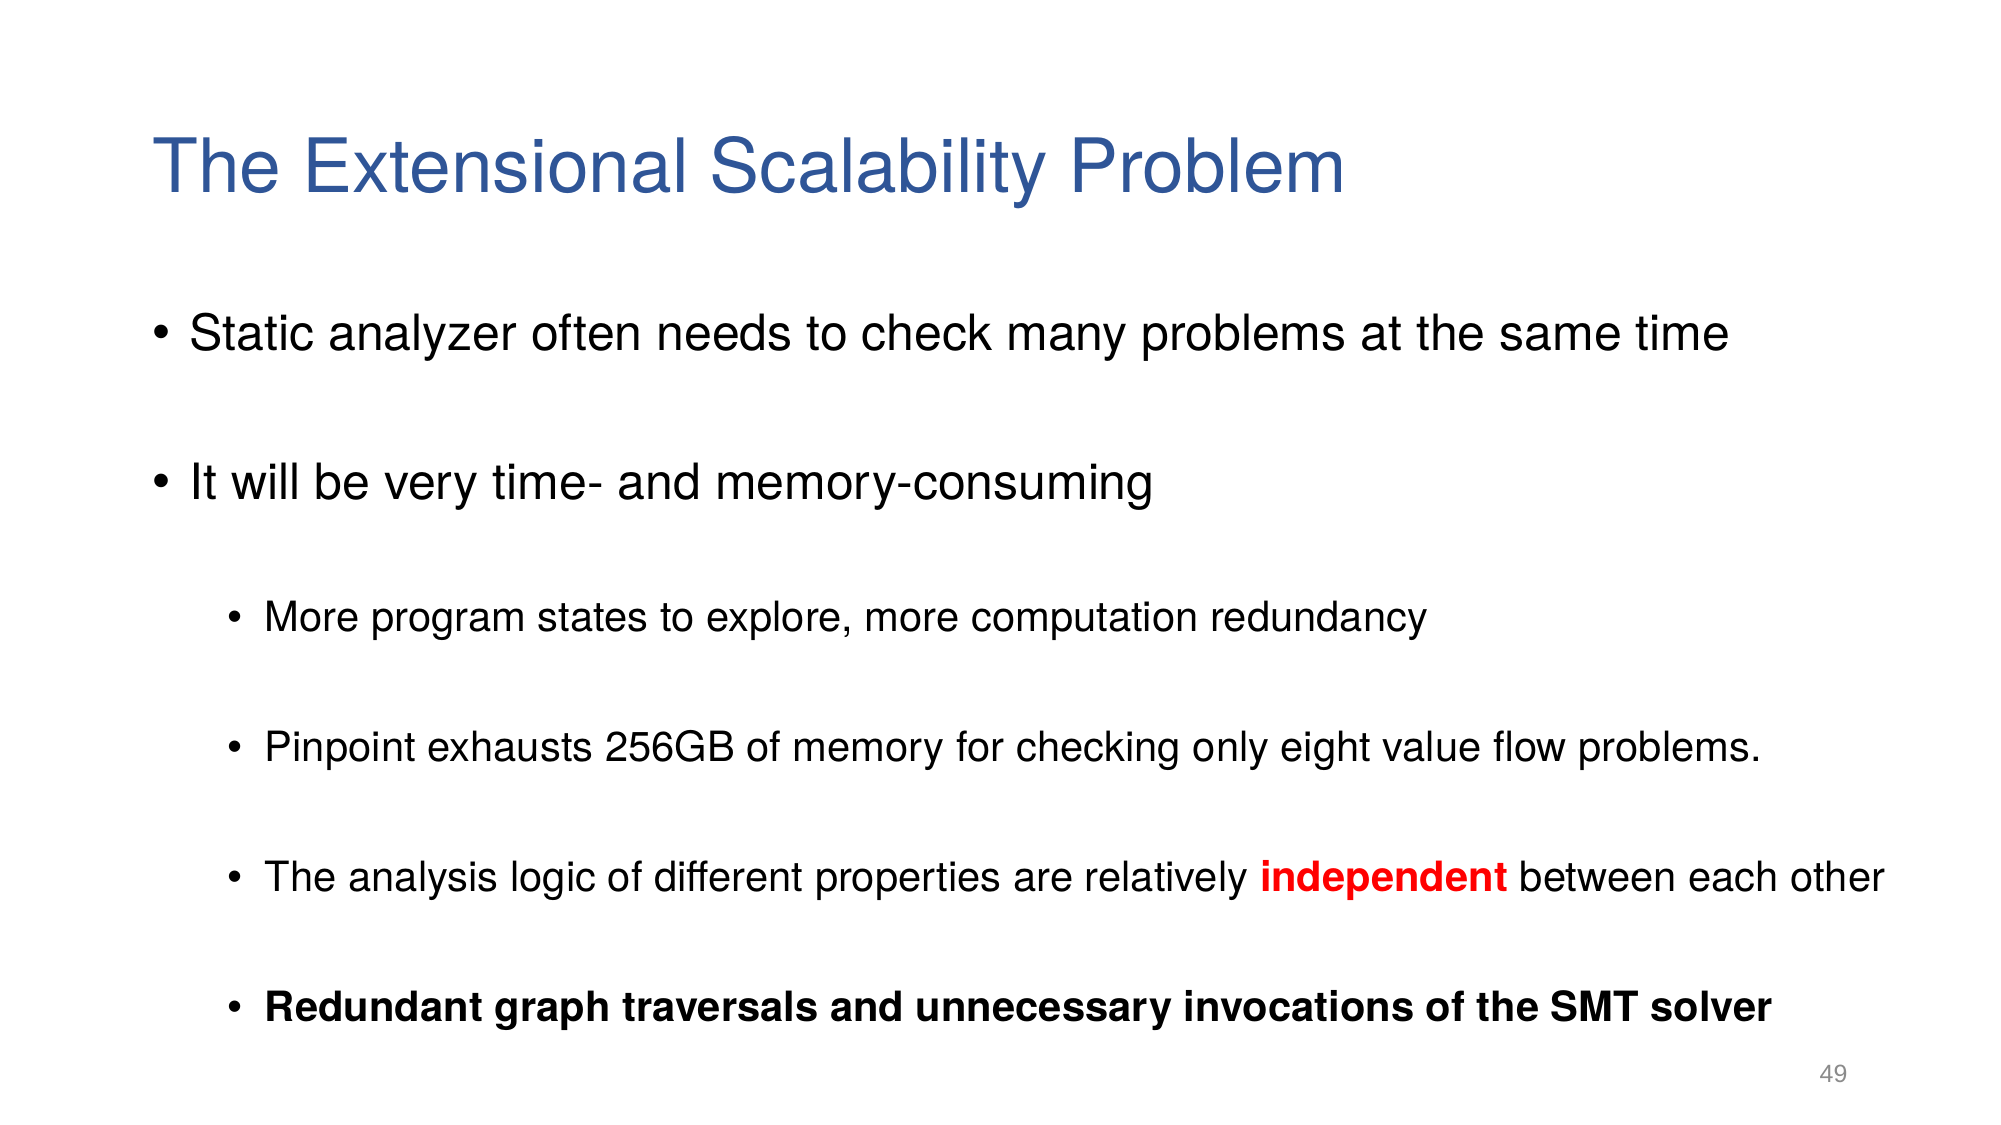

# The Extensional Scalability Problem
Static analyzer often needs to check many problems at the same time

It will be very time- and memory-consuming

More program states to explore, more computation redundancy

Pinpoint exhausts 256GB of memory for checking only eight value flow problems.

The analysis logic of different properties are relatively independent between each other

Redundant graph traversals and unnecessary invocations of the SMT solver

49